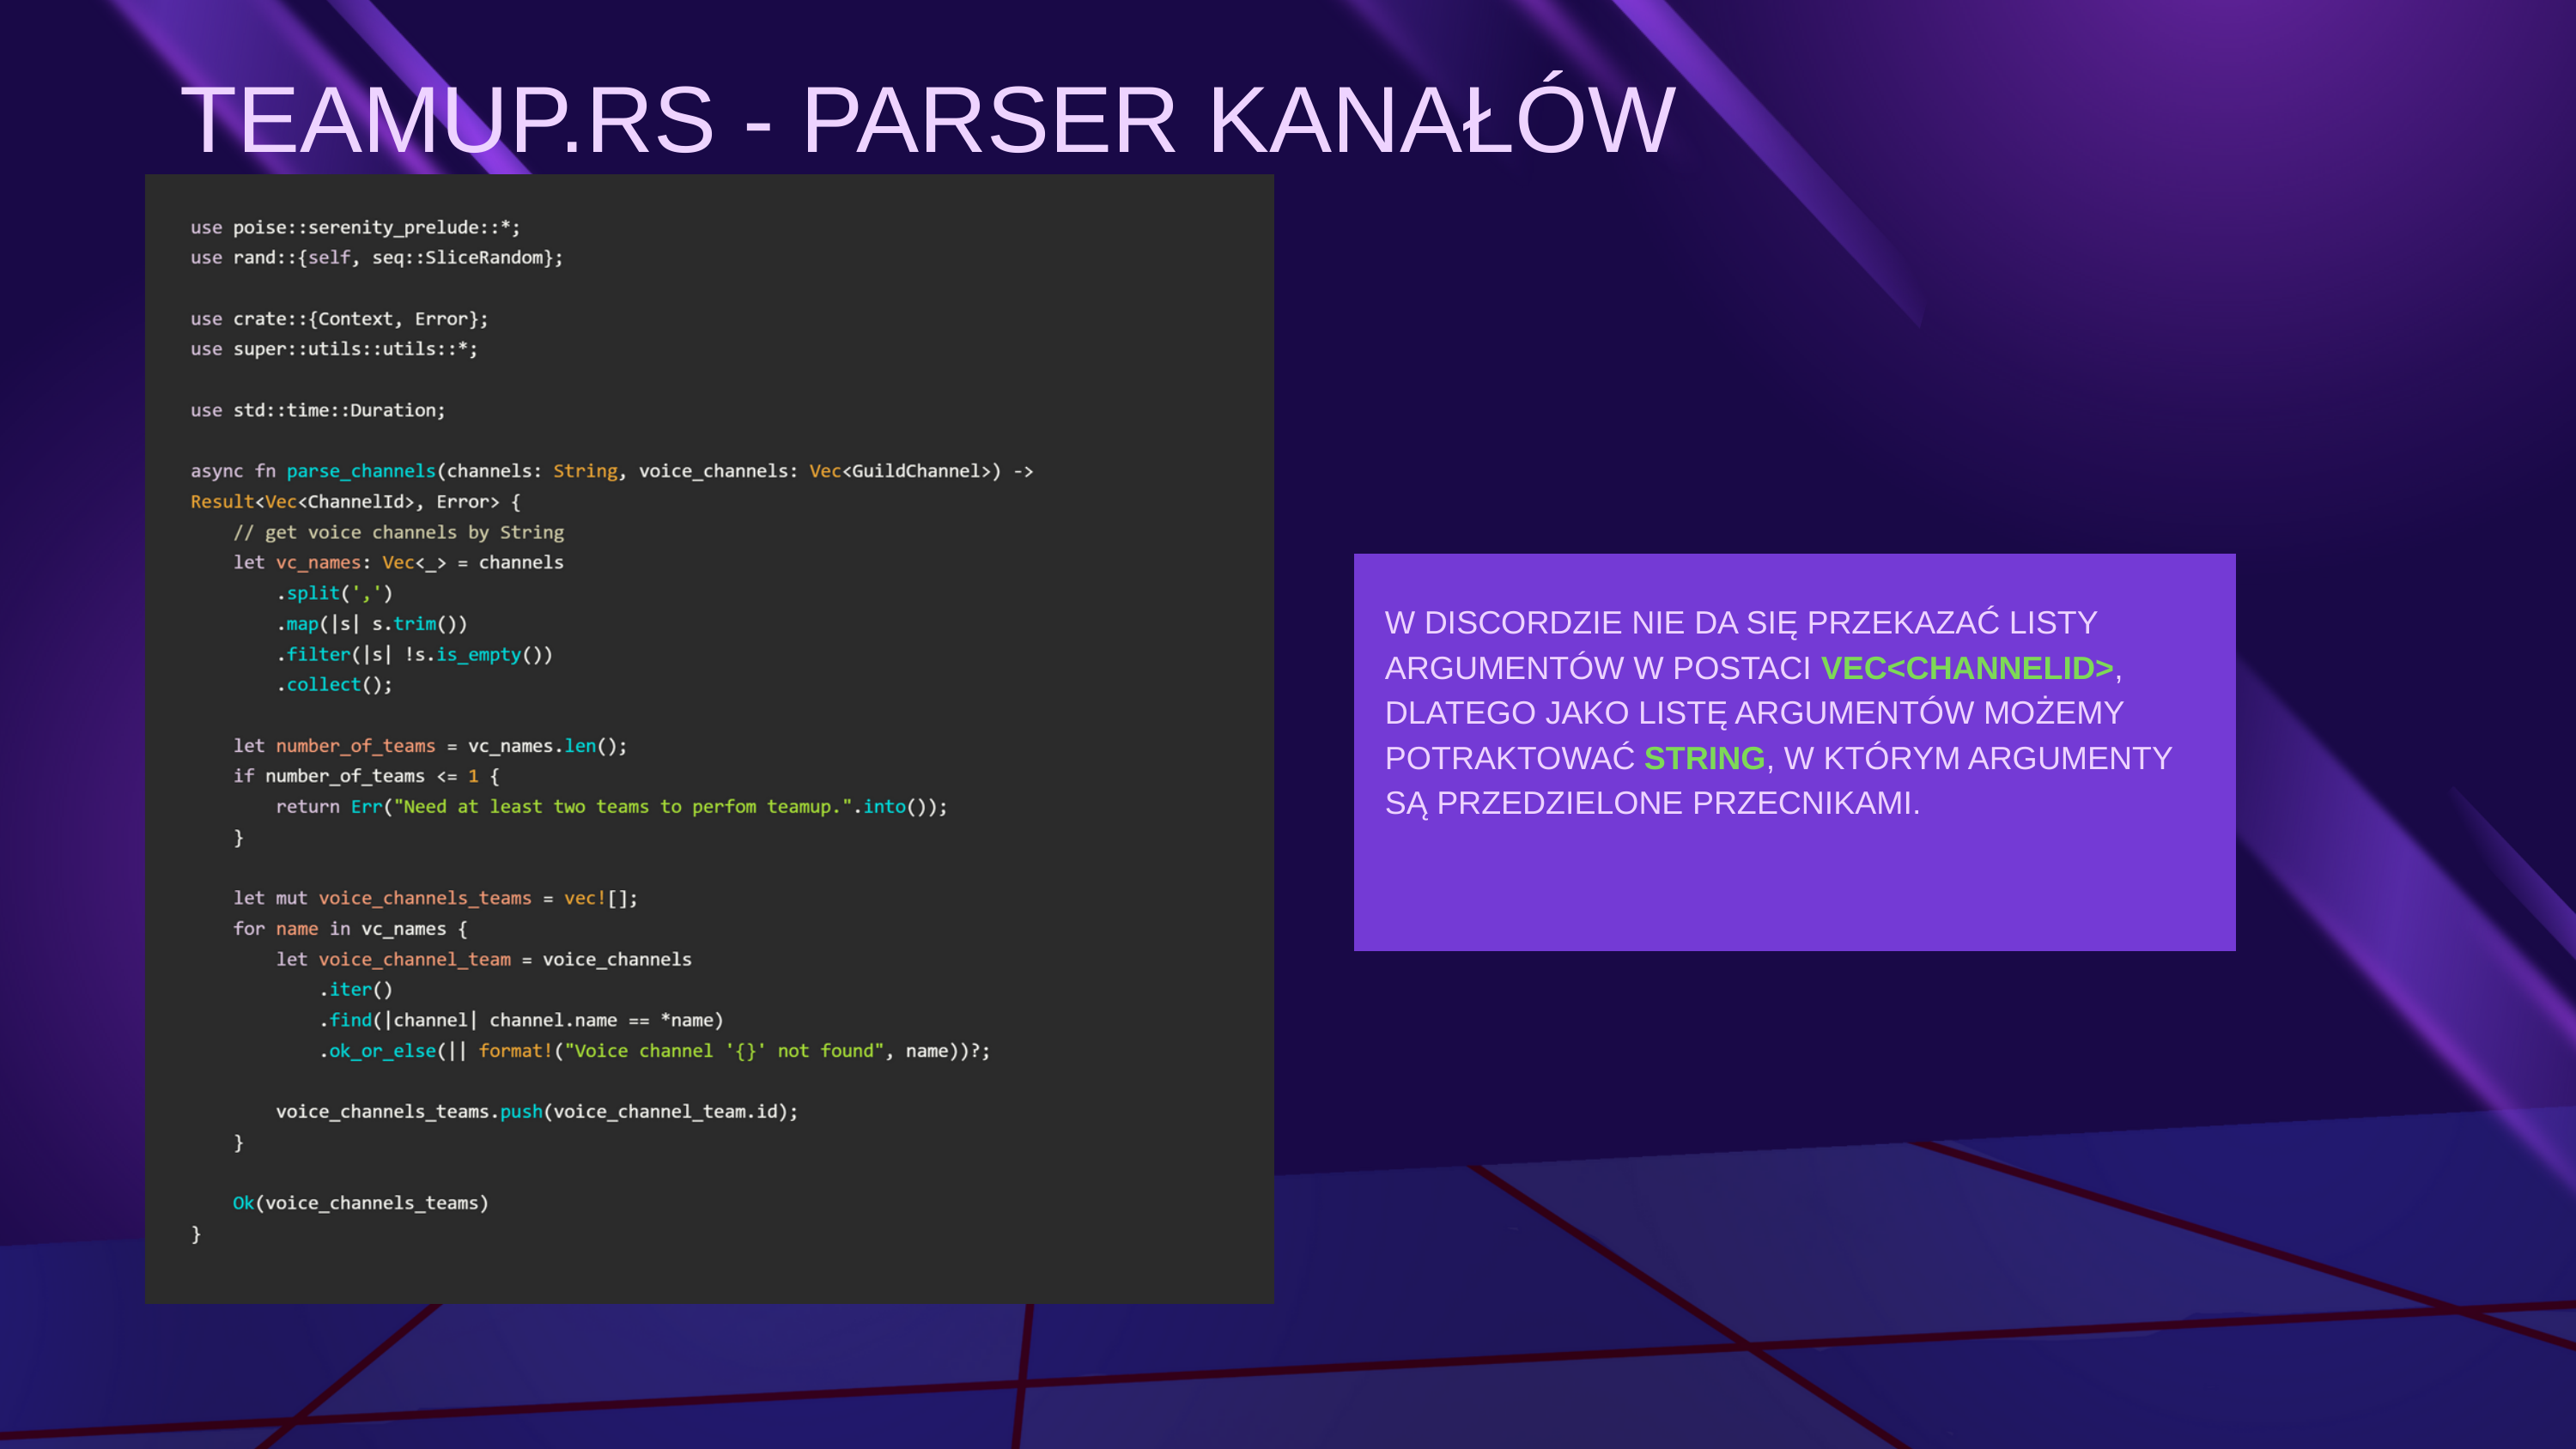

TEAMUP.RS - PARSER KANAŁÓW

W DISCORDZIE NIE DA SIĘ PRZEKAZAĆ LISTY ARGUMENTÓW W POSTACI VEC<CHANNELID>, DLATEGO JAKO LISTĘ ARGUMENTÓW MOŻEMY POTRAKTOWAĆ STRING, W KTÓRYM ARGUMENTY SĄ PRZEDZIELONE PRZECNIKAMI.